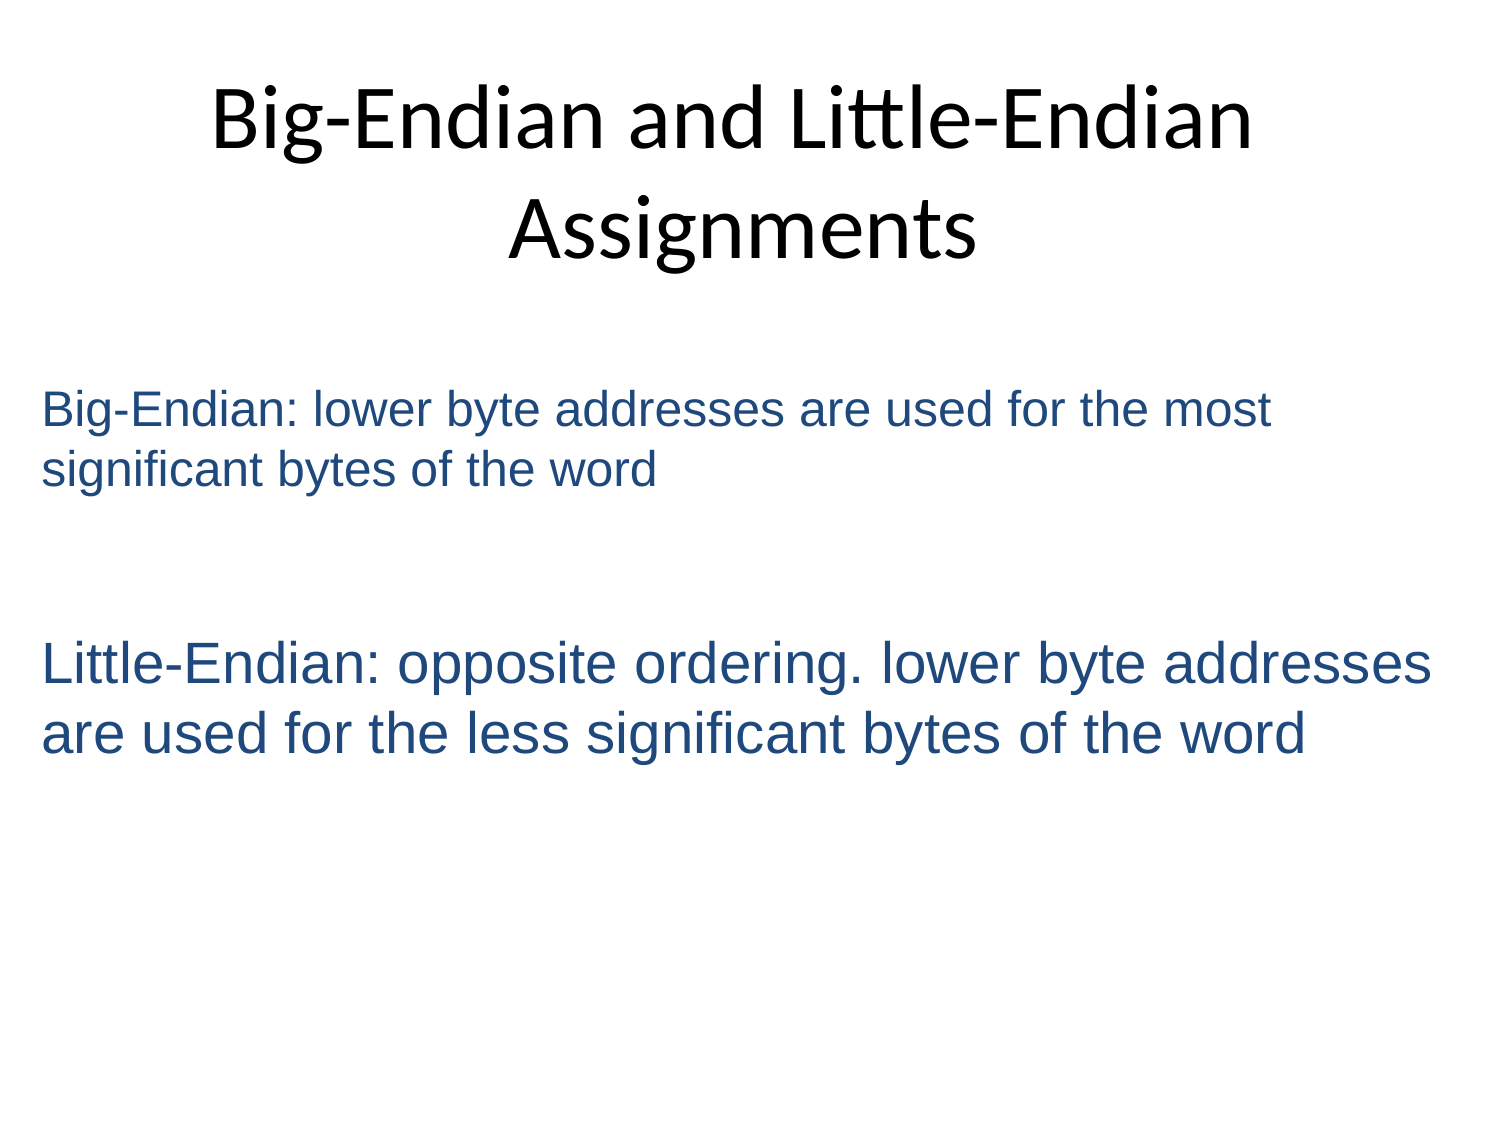

# Big-Endian and Little-Endian Assignments
Big-Endian: lower byte addresses are used for the most significant bytes of the word

Little-Endian: opposite ordering. lower byte addresses are used for the less significant bytes of the word